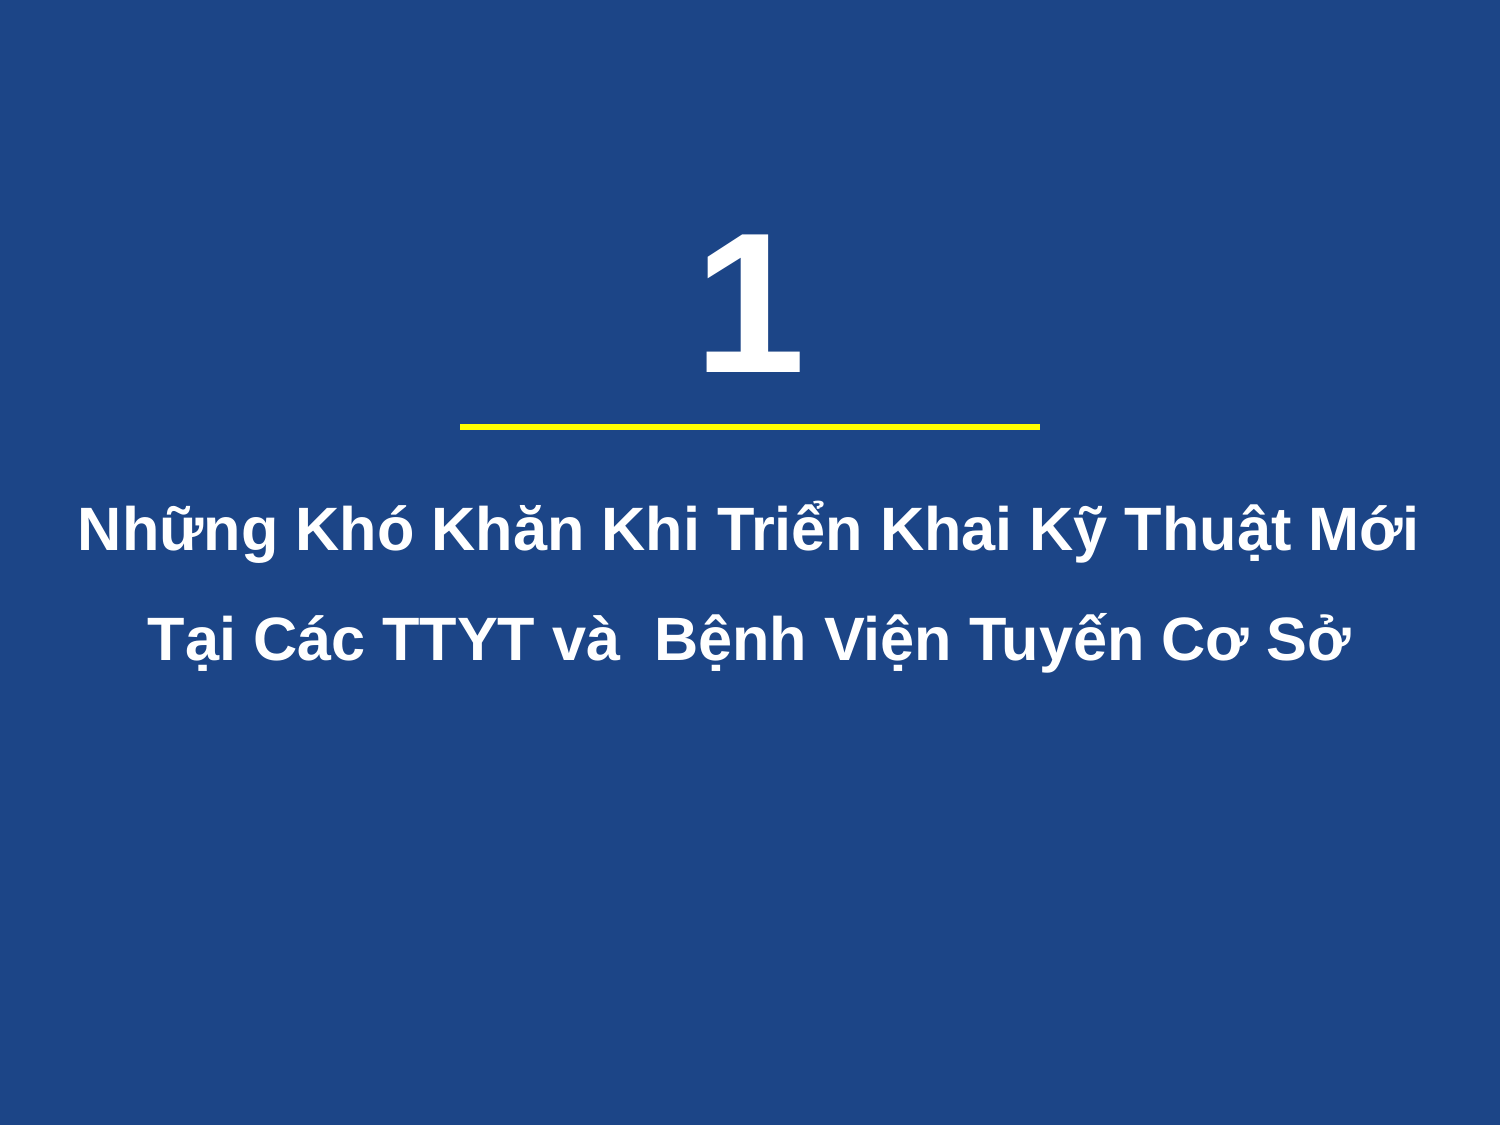

1
# Những Khó Khăn Khi Triển Khai Kỹ Thuật Mới
Tại Các TTYT và  Bệnh Viện Tuyến Cơ Sở